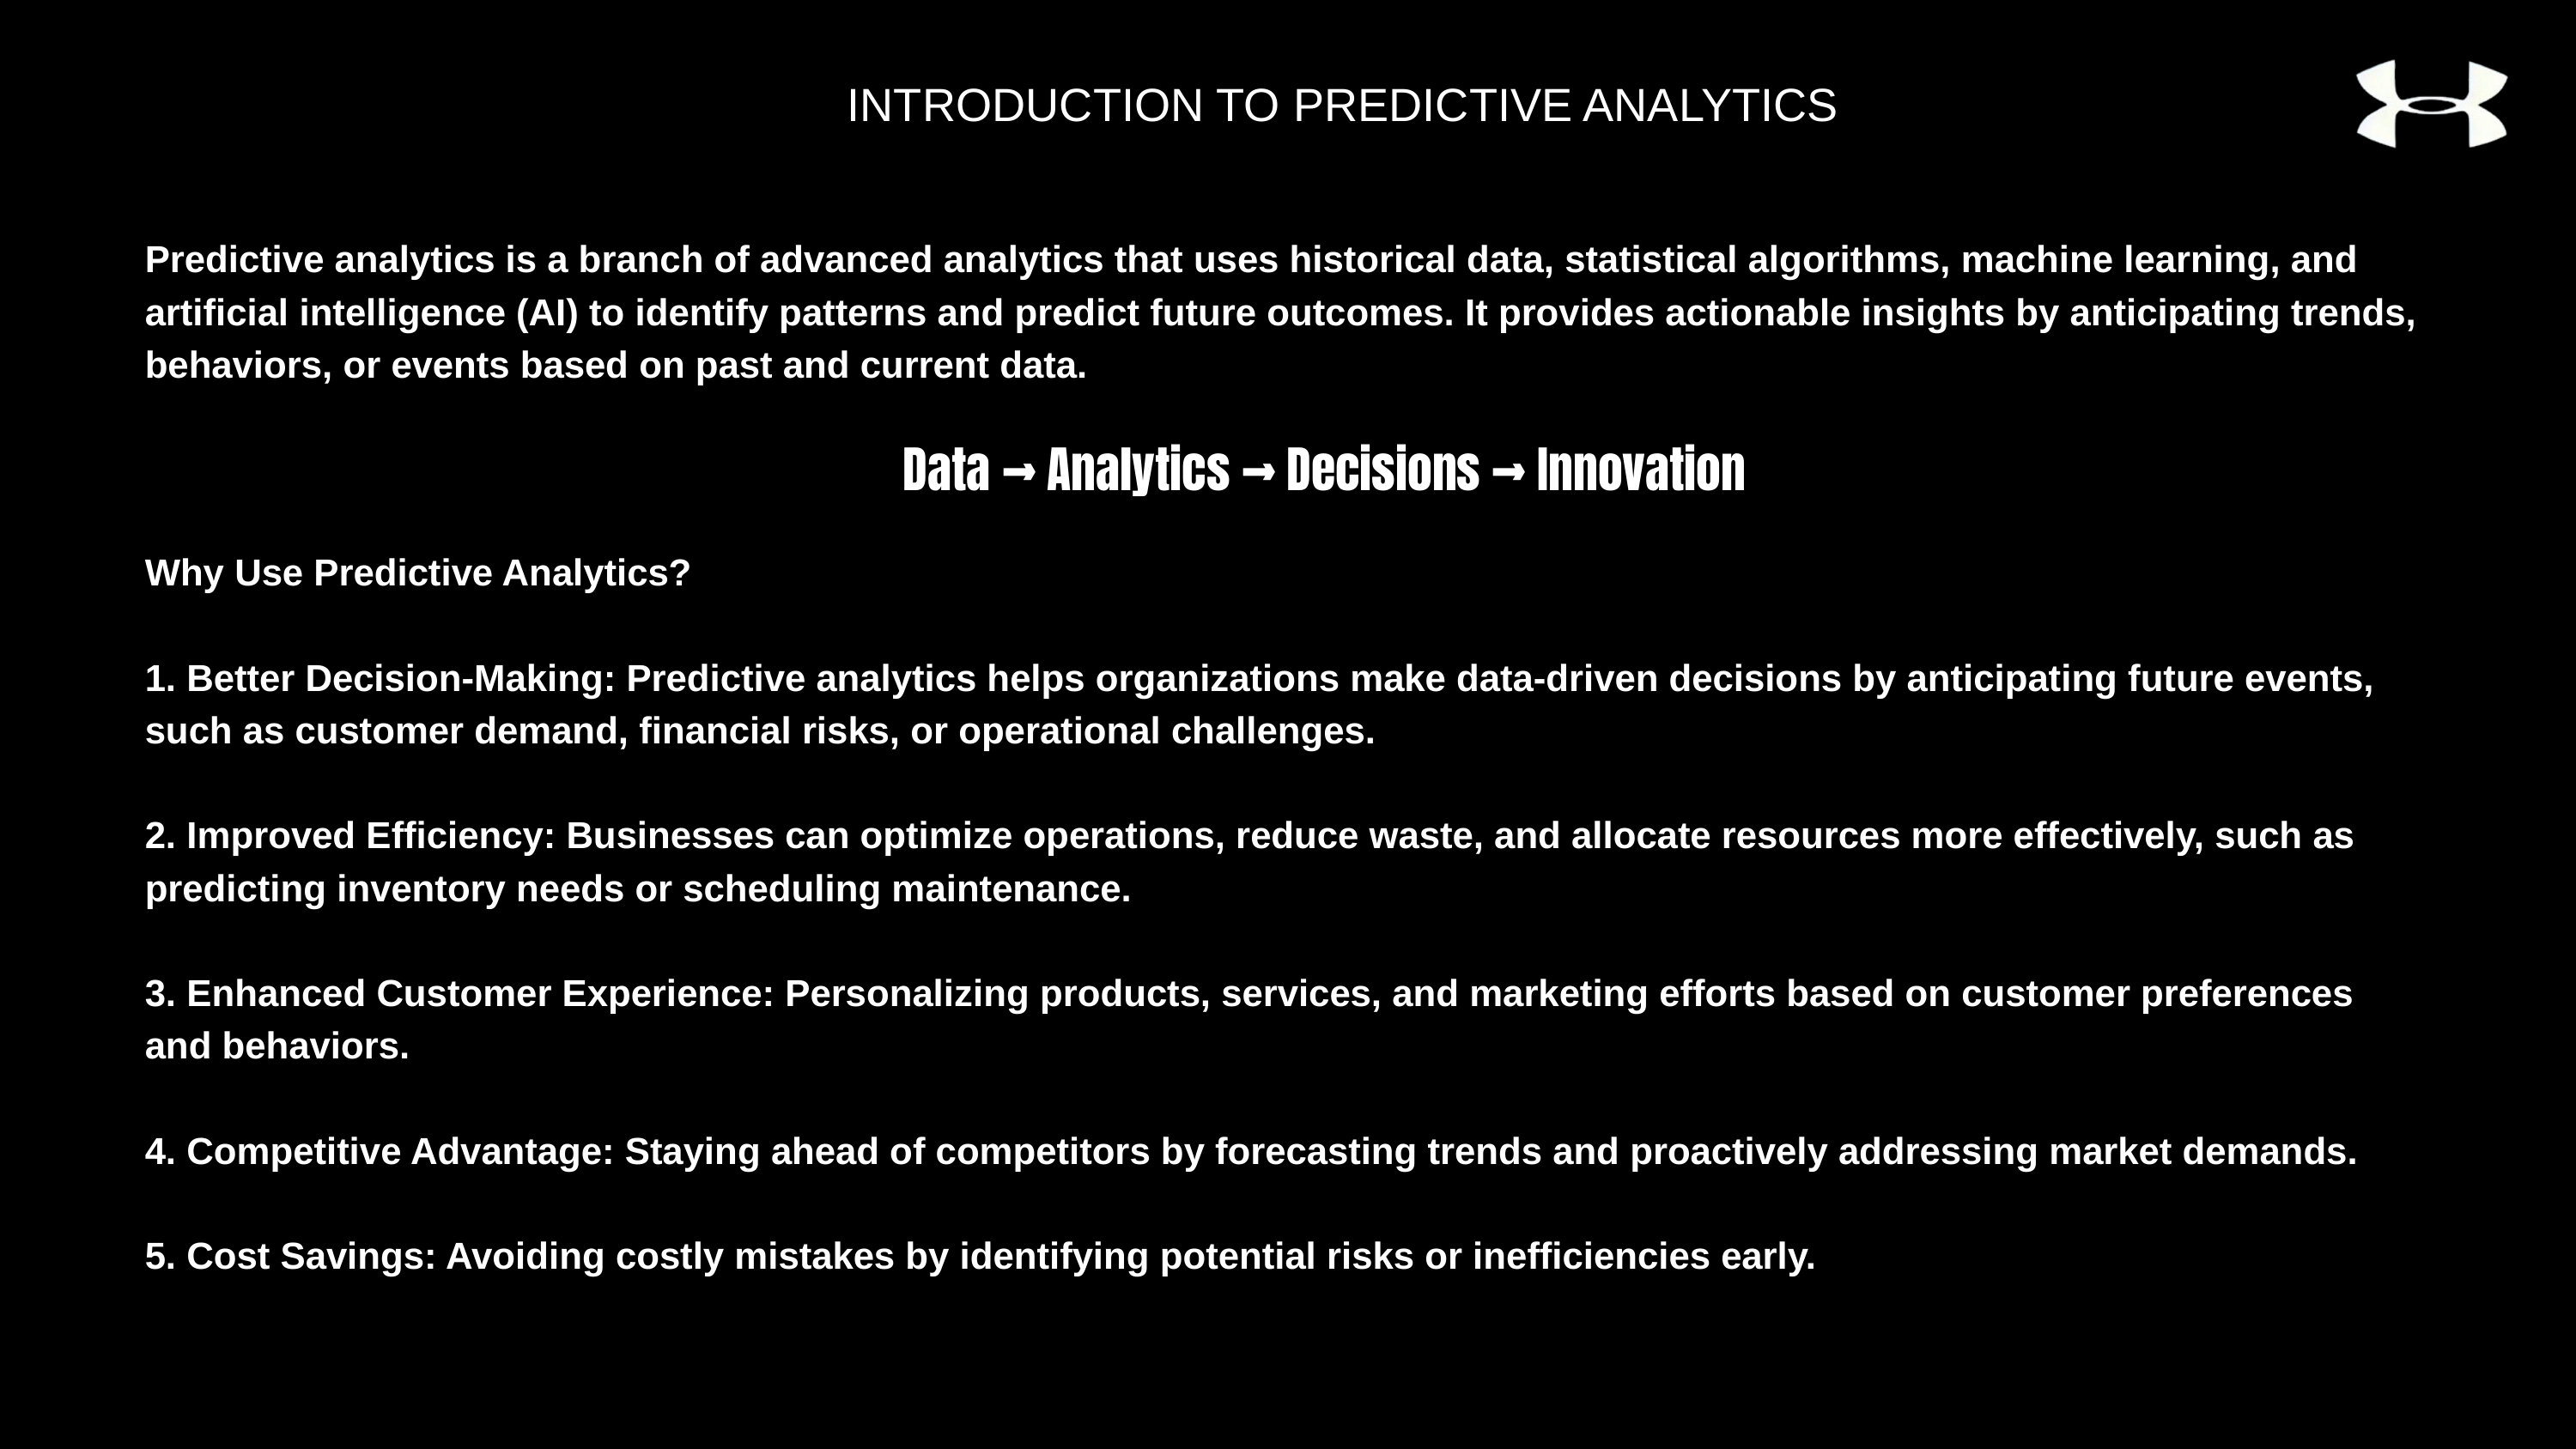

INTRODUCTION TO PREDICTIVE ANALYTICS
Predictive analytics is a branch of advanced analytics that uses historical data, statistical algorithms, machine learning, and artificial intelligence (AI) to identify patterns and predict future outcomes. It provides actionable insights by anticipating trends, behaviors, or events based on past and current data.
Data → Analytics → Decisions → Innovation

Why Use Predictive Analytics?

1. Better Decision-Making: Predictive analytics helps organizations make data-driven decisions by anticipating future events, such as customer demand, financial risks, or operational challenges.

2. Improved Efficiency: Businesses can optimize operations, reduce waste, and allocate resources more effectively, such as predicting inventory needs or scheduling maintenance.

3. Enhanced Customer Experience: Personalizing products, services, and marketing efforts based on customer preferences and behaviors.

4. Competitive Advantage: Staying ahead of competitors by forecasting trends and proactively addressing market demands.

5. Cost Savings: Avoiding costly mistakes by identifying potential risks or inefficiencies early.
4